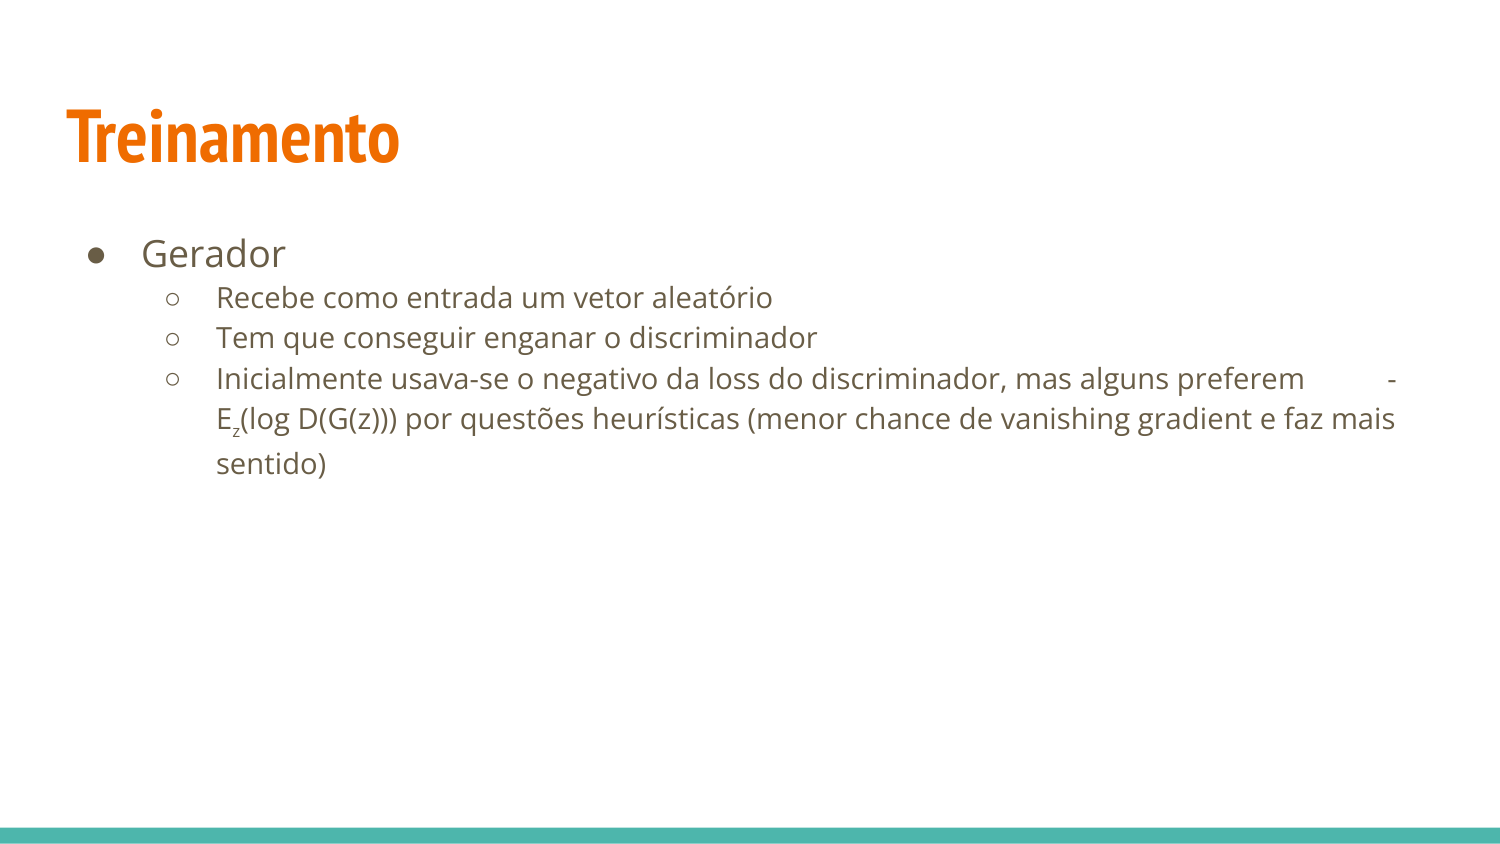

# Treinamento
Gerador
Recebe como entrada um vetor aleatório
Tem que conseguir enganar o discriminador
Inicialmente usava-se o negativo da loss do discriminador, mas alguns preferem           -Ez(log D(G(z))) por questões heurísticas (menor chance de vanishing gradient e faz mais sentido)